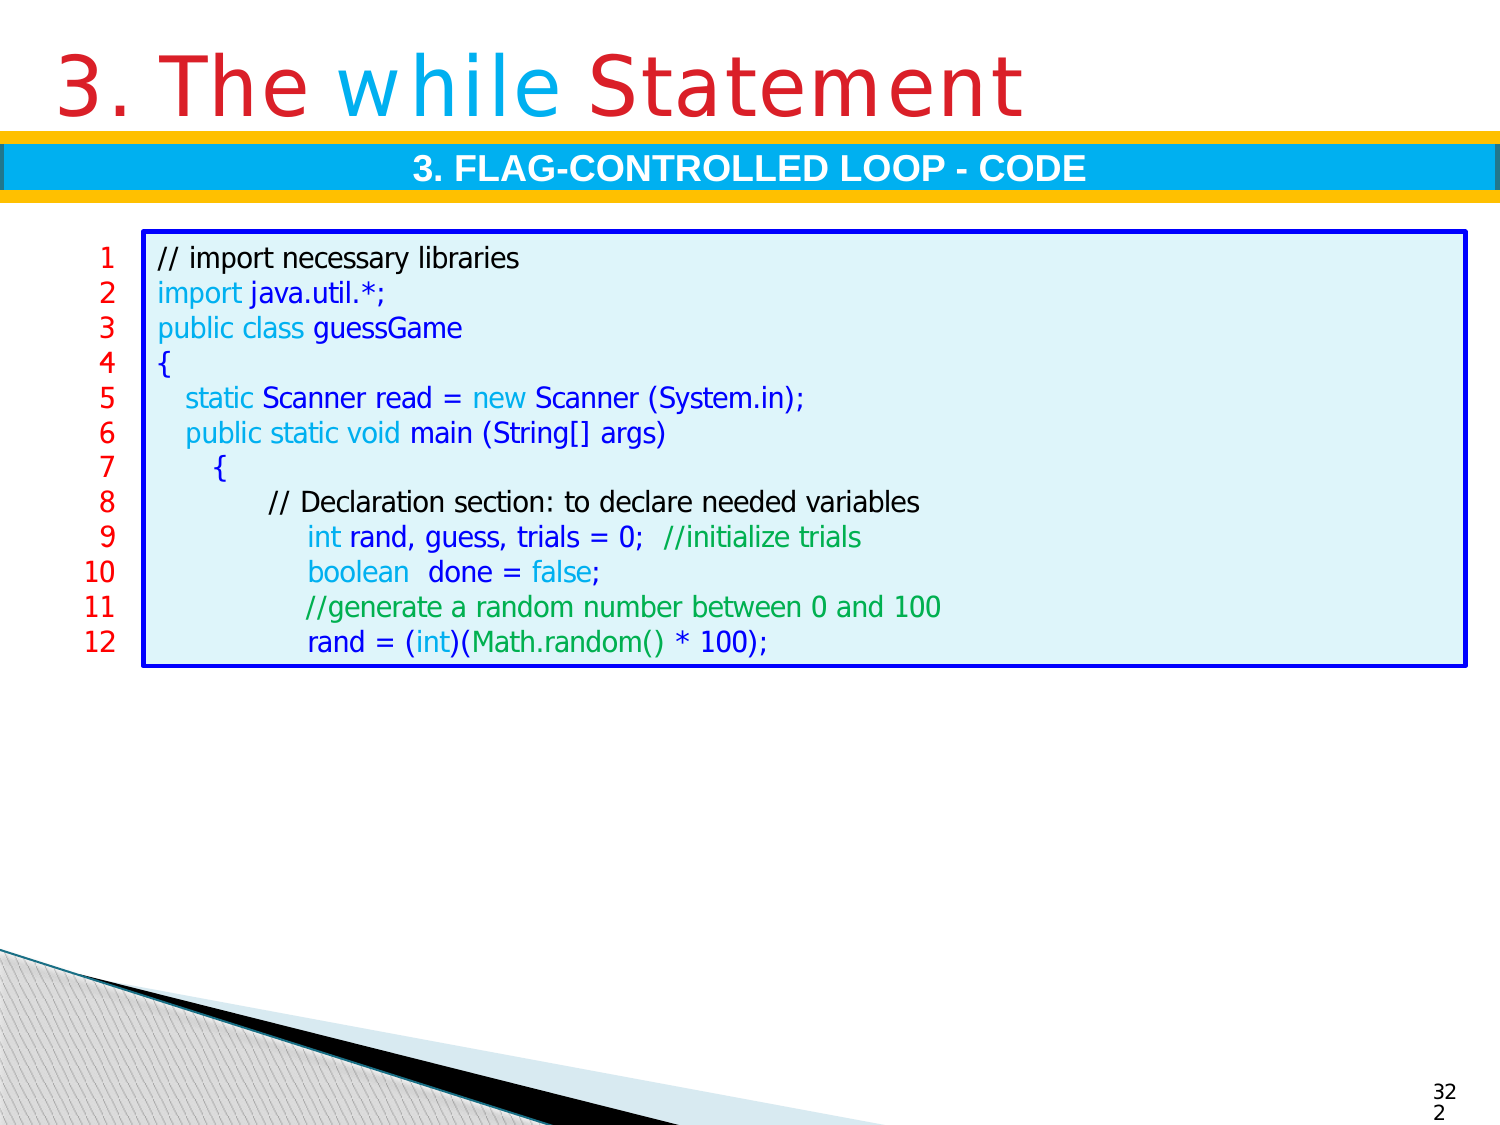

# 3. The while Statement
3. FLAG-CONTROLLED LOOP - CODE
1
2
3
4
5
6
7
8
9
10
11
12
// import necessary libraries
import java.util.*;
public class guessGame
{
   static Scanner read = new Scanner (System.in);
   public static void main (String[] args)
      {
            // Declaration section: to declare needed variables
	int rand, guess, trials = 0;  //initialize trials
	boolean  done = false;
                //generate a random number between 0 and 100
	rand = (int)(Math.random() * 100);
322